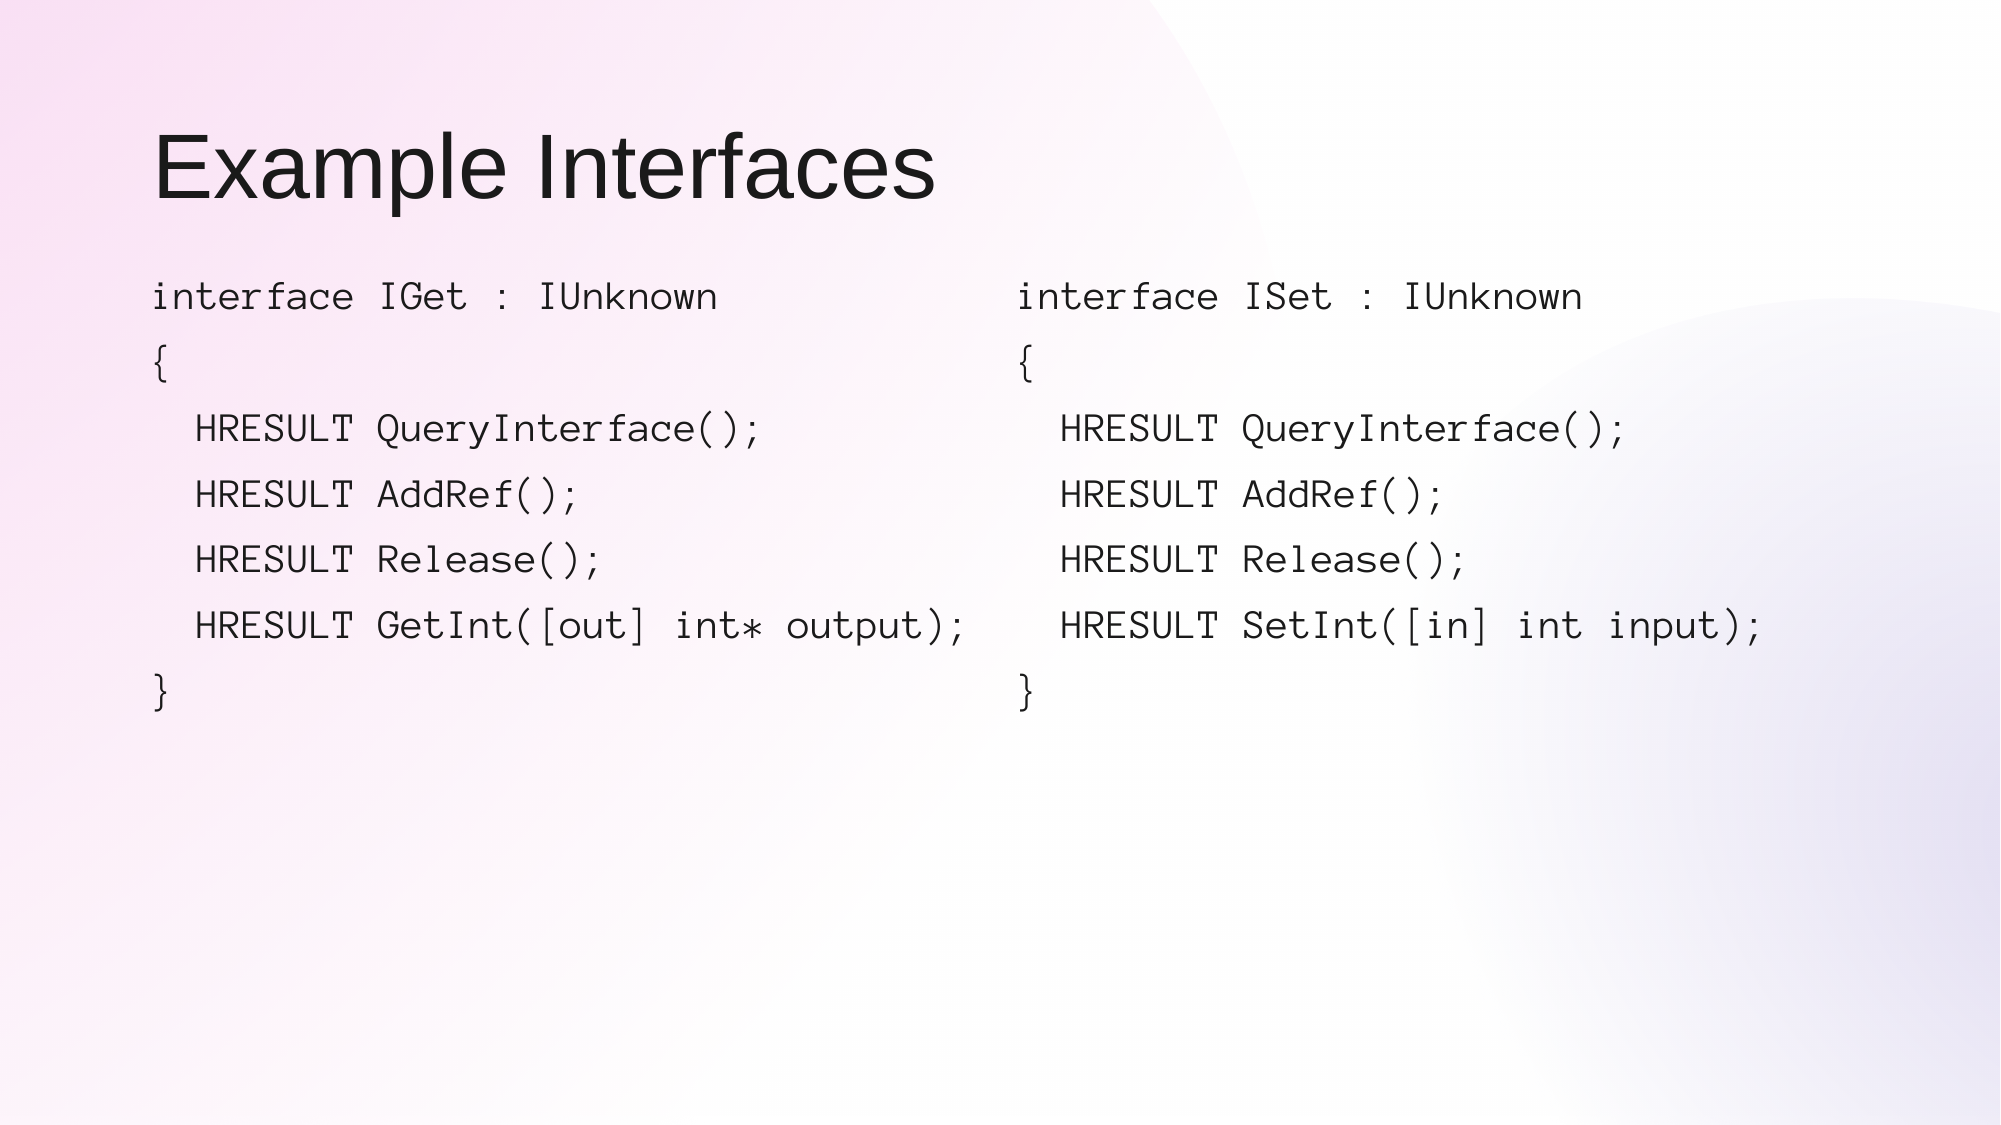

# Example Interfaces
interface ISet : IUnknown
{
  HRESULT QueryInterface();
  HRESULT AddRef();
  HRESULT Release();
  HRESULT SetInt([in] int input);
}

interface IGet : IUnknown
{
  HRESULT QueryInterface();
  HRESULT AddRef();
  HRESULT Release();
  HRESULT GetInt([out] int* output);
}